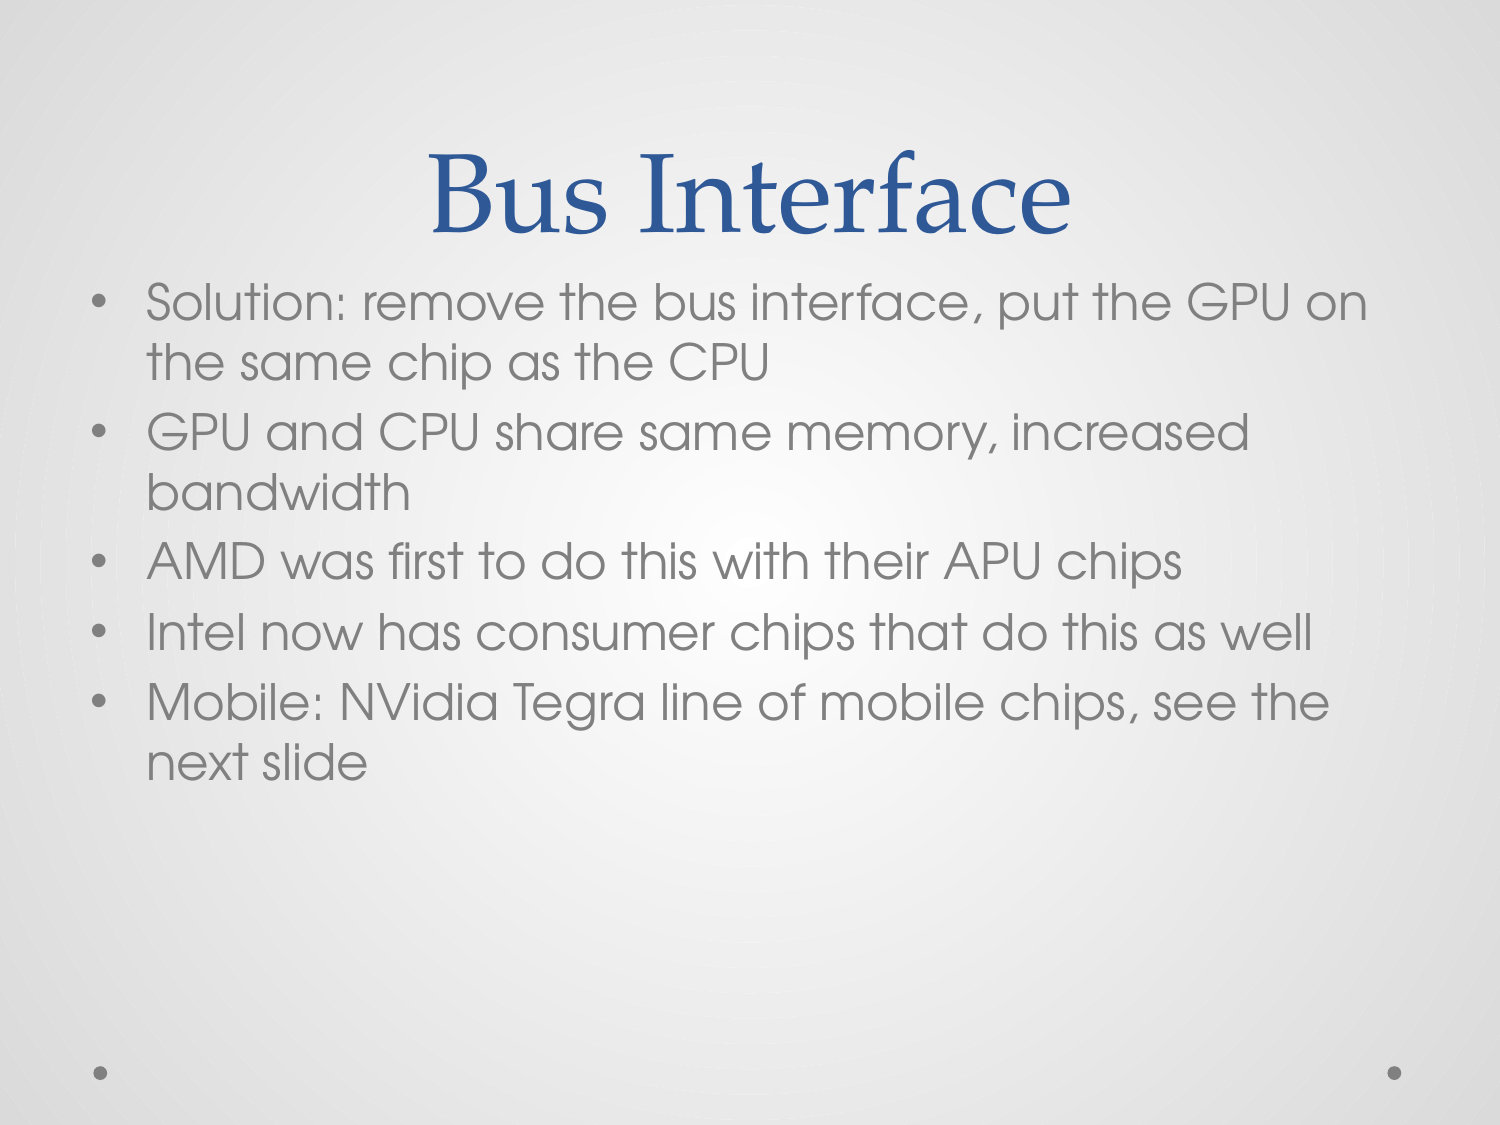

# Bus Interface
Solution: remove the bus interface, put the GPU on the same chip as the CPU
GPU and CPU share same memory, increased bandwidth
AMD was first to do this with their APU chips
Intel now has consumer chips that do this as well
Mobile: NVidia Tegra line of mobile chips, see the next slide